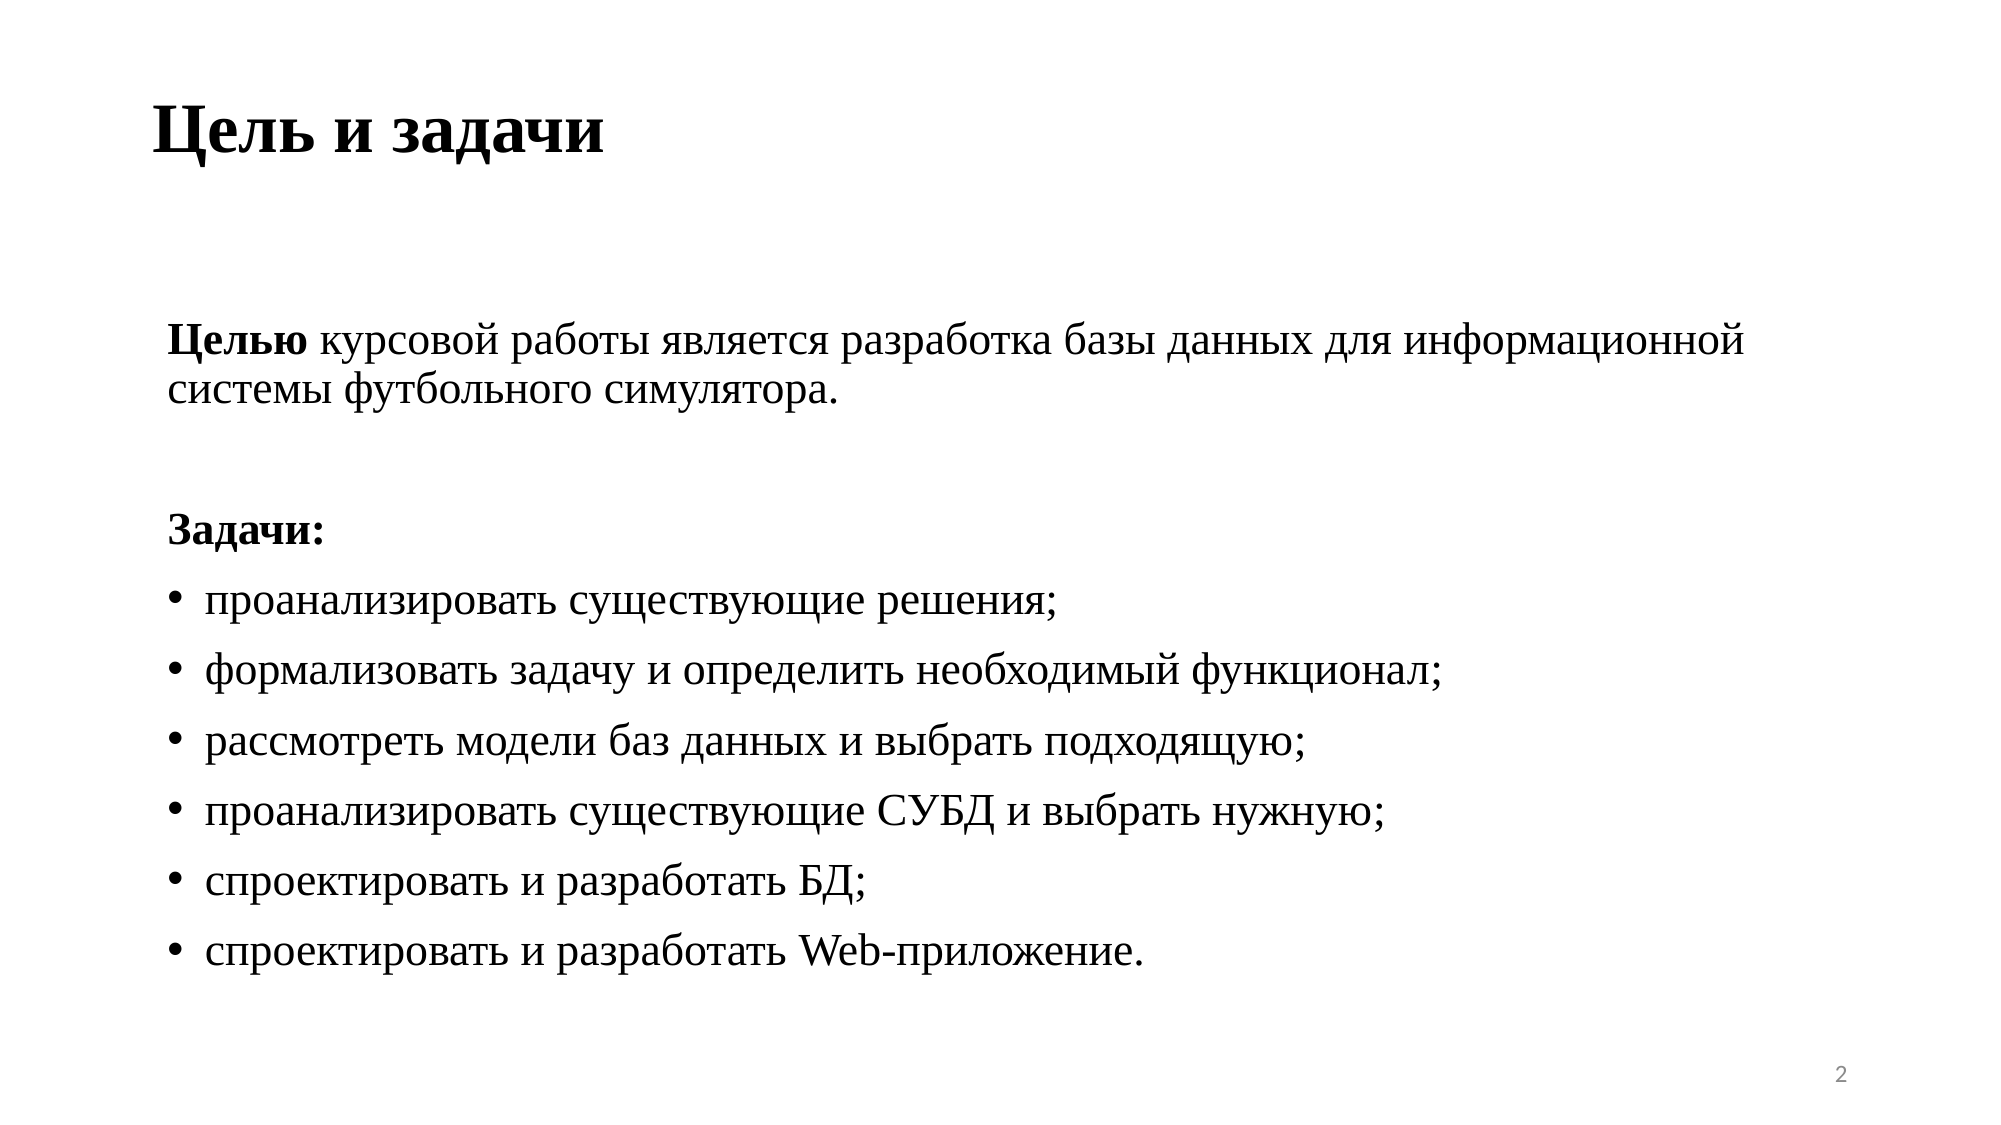

# Цель и задачи
Целью курсовой работы является разработка базы данных для информационной системы футбольного симулятора.

Задачи:
проанализировать существующие решения;
формализовать задачу и определить необходимый функционал;
рассмотреть модели баз данных и выбрать подходящую;
проанализировать существующие СУБД и выбрать нужную;
спроектировать и разработать БД;
спроектировать и разработать Web-приложение.

2